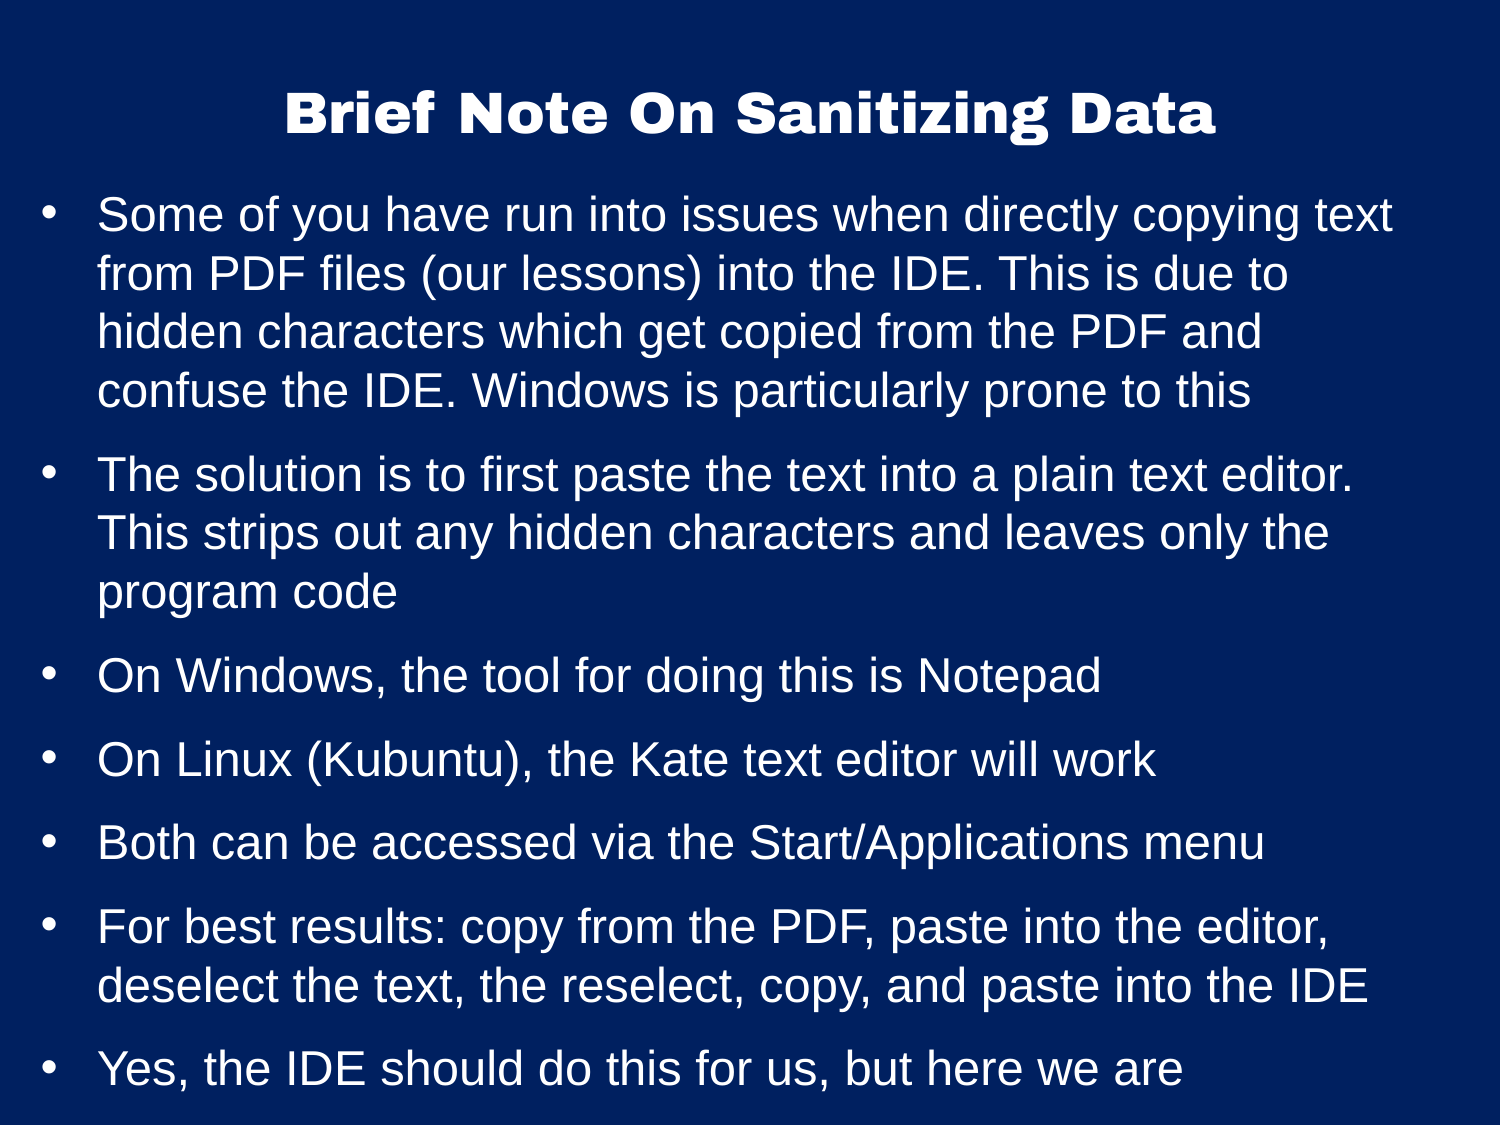

# Brief Note On Sanitizing Data
Some of you have run into issues when directly copying text from PDF files (our lessons) into the IDE. This is due to hidden characters which get copied from the PDF and confuse the IDE. Windows is particularly prone to this
The solution is to first paste the text into a plain text editor. This strips out any hidden characters and leaves only the program code
On Windows, the tool for doing this is Notepad
On Linux (Kubuntu), the Kate text editor will work
Both can be accessed via the Start/Applications menu
For best results: copy from the PDF, paste into the editor, deselect the text, the reselect, copy, and paste into the IDE
Yes, the IDE should do this for us, but here we are